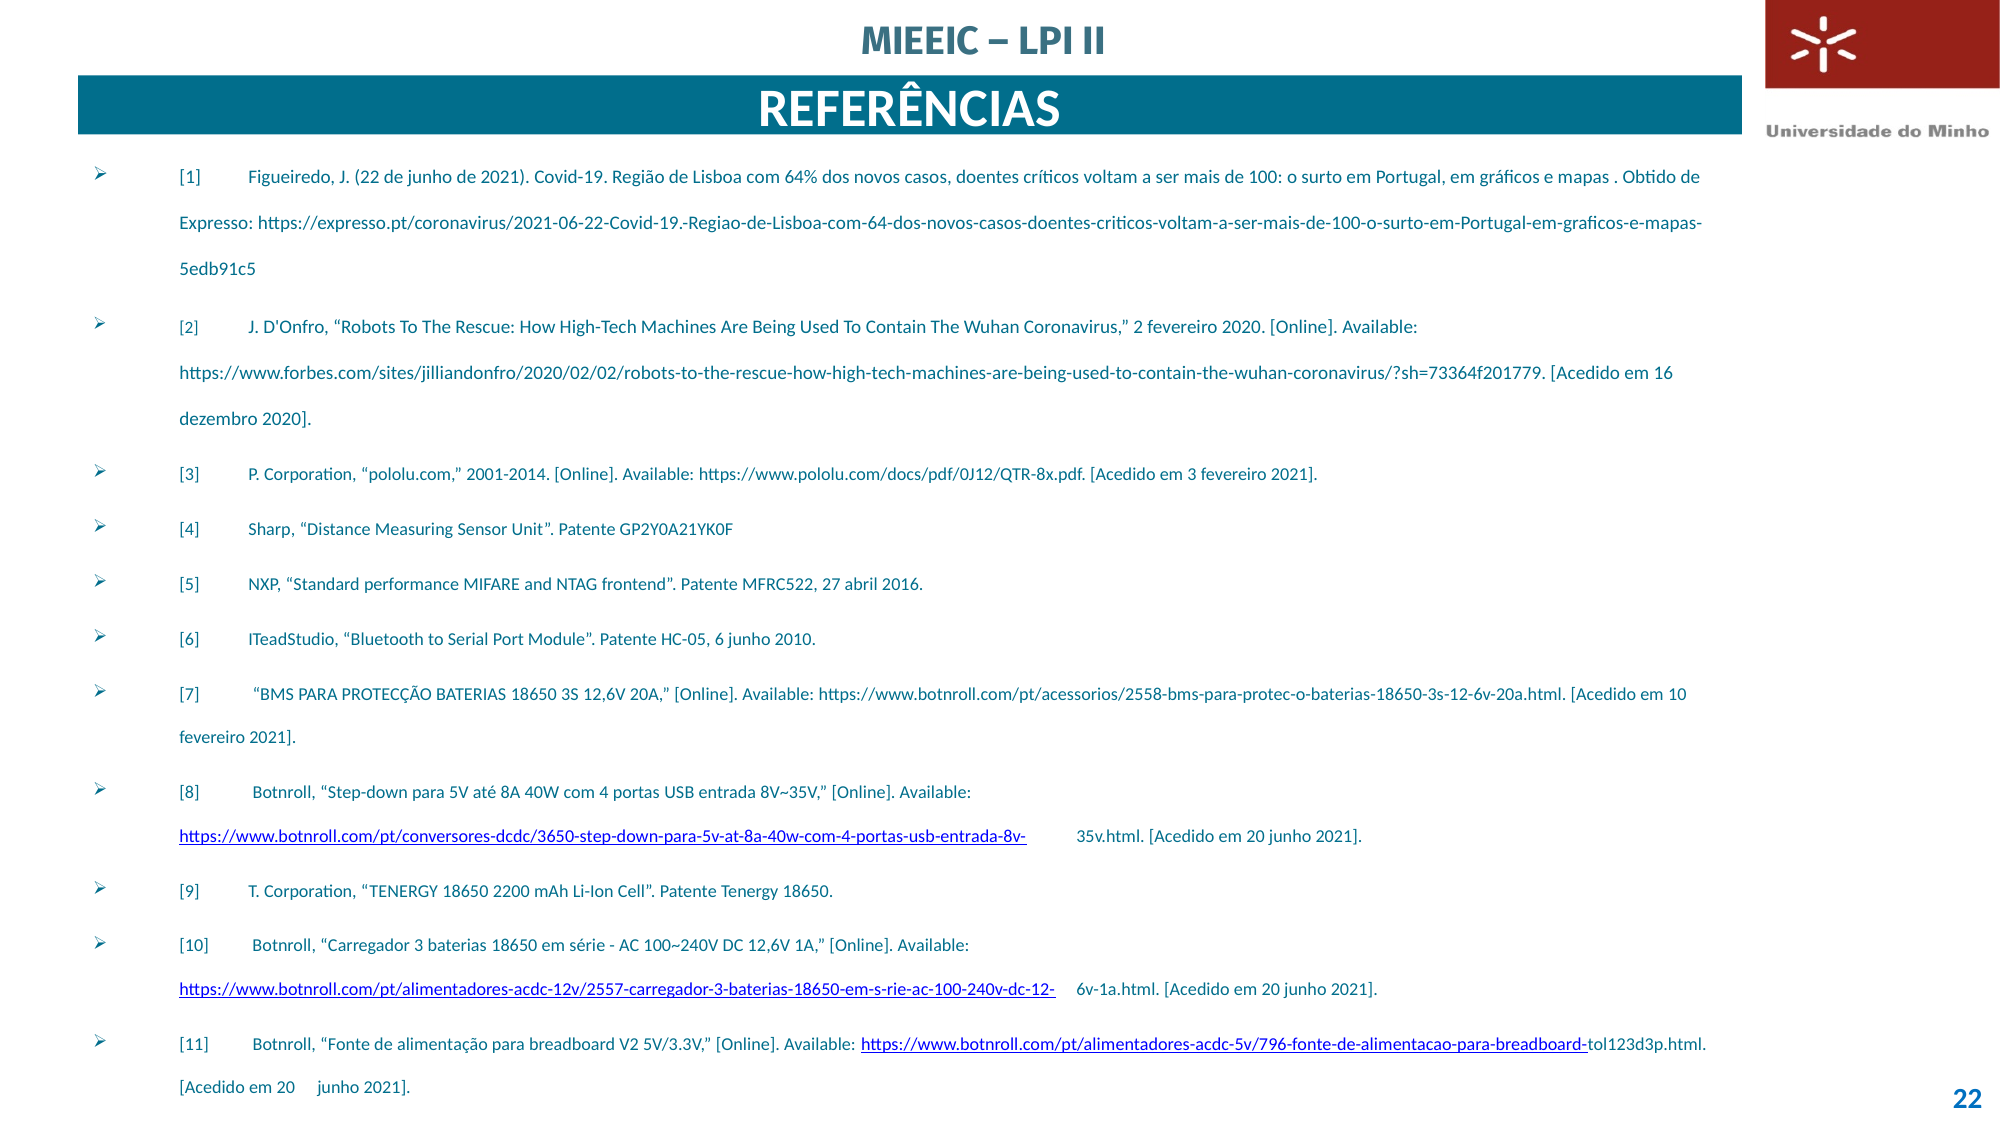

MIEEIC – LPI II
# Referências

[1]	Figueiredo, J. (22 de junho de 2021). Covid-19. Região de Lisboa com 64% dos novos casos, doentes críticos voltam a ser mais de 100: o surto em Portugal, em gráficos e mapas . Obtido de Expresso: https://expresso.pt/coronavirus/2021-06-22-Covid-19.-Regiao-de-Lisboa-com-64-dos-novos-casos-doentes-criticos-voltam-a-ser-mais-de-100-o-surto-em-Portugal-em-graficos-e-mapas-5edb91c5
[2] 	J. D'Onfro, “Robots To The Rescue: How High-Tech Machines Are Being Used To Contain The Wuhan Coronavirus,” 2 fevereiro 2020. [Online]. Available: 	https://www.forbes.com/sites/jilliandonfro/2020/02/02/robots-to-the-rescue-how-high-tech-machines-are-being-used-to-contain-the-wuhan-coronavirus/?sh=73364f201779. [Acedido em 16 dezembro 2020].
[3] 	P. Corporation, “pololu.com,” 2001-2014. [Online]. Available: https://www.pololu.com/docs/pdf/0J12/QTR-8x.pdf. [Acedido em 3 fevereiro 2021].
[4]	Sharp, “Distance Measuring Sensor Unit”. Patente GP2Y0A21YK0F
[5]	NXP, “Standard performance MIFARE and NTAG frontend”. Patente MFRC522, 27 abril 2016.
[6]	ITeadStudio, “Bluetooth to Serial Port Module”. Patente HC-05, 6 junho 2010.
[7]	 “BMS PARA PROTECÇÃO BATERIAS 18650 3S 12,6V 20A,” [Online]. Available: https://www.botnroll.com/pt/acessorios/2558-bms-para-protec-o-baterias-18650-3s-12-6v-20a.html. [Acedido em 10 fevereiro 2021].
[8]	 Botnroll, “Step-down para 5V até 8A 40W com 4 portas USB entrada 8V~35V,” [Online]. Available: https://www.botnroll.com/pt/conversores-dcdc/3650-step-down-para-5v-at-8a-40w-com-4-portas-usb-entrada-8v-	35v.html. [Acedido em 20 junho 2021].
[9] 	T. Corporation, “TENERGY 18650 2200 mAh Li-Ion Cell”. Patente Tenergy 18650.
[10]	 Botnroll, “Carregador 3 baterias 18650 em série - AC 100~240V DC 12,6V 1A,” [Online]. Available: https://www.botnroll.com/pt/alimentadores-acdc-12v/2557-carregador-3-baterias-18650-em-s-rie-ac-100-240v-dc-12-	6v-1a.html. [Acedido em 20 junho 2021].
[11]	 Botnroll, “Fonte de alimentação para breadboard V2 5V/3.3V,” [Online]. Available: https://www.botnroll.com/pt/alimentadores-acdc-5v/796-fonte-de-alimentacao-para-breadboard-tol123d3p.html. [Acedido em 20 	junho 2021].